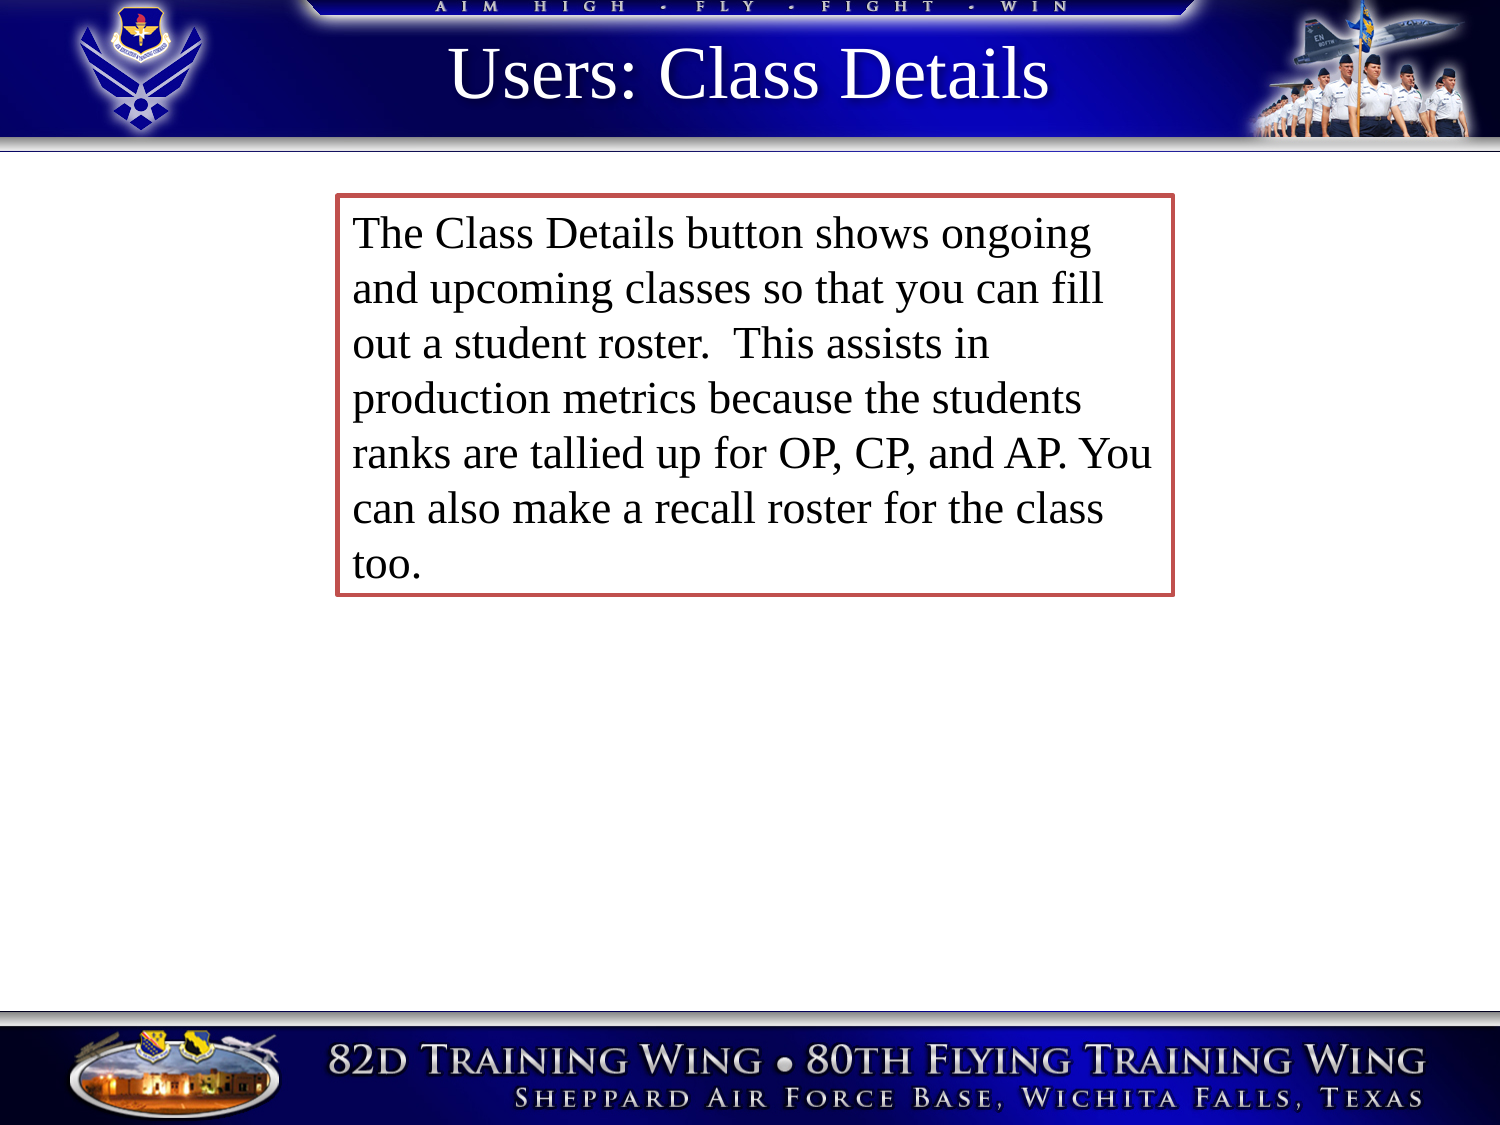

# Users: Class Details
The Class Details button shows ongoing and upcoming classes so that you can fill out a student roster.  This assists in production metrics because the students ranks are tallied up for OP, CP, and AP. You can also make a recall roster for the class too.